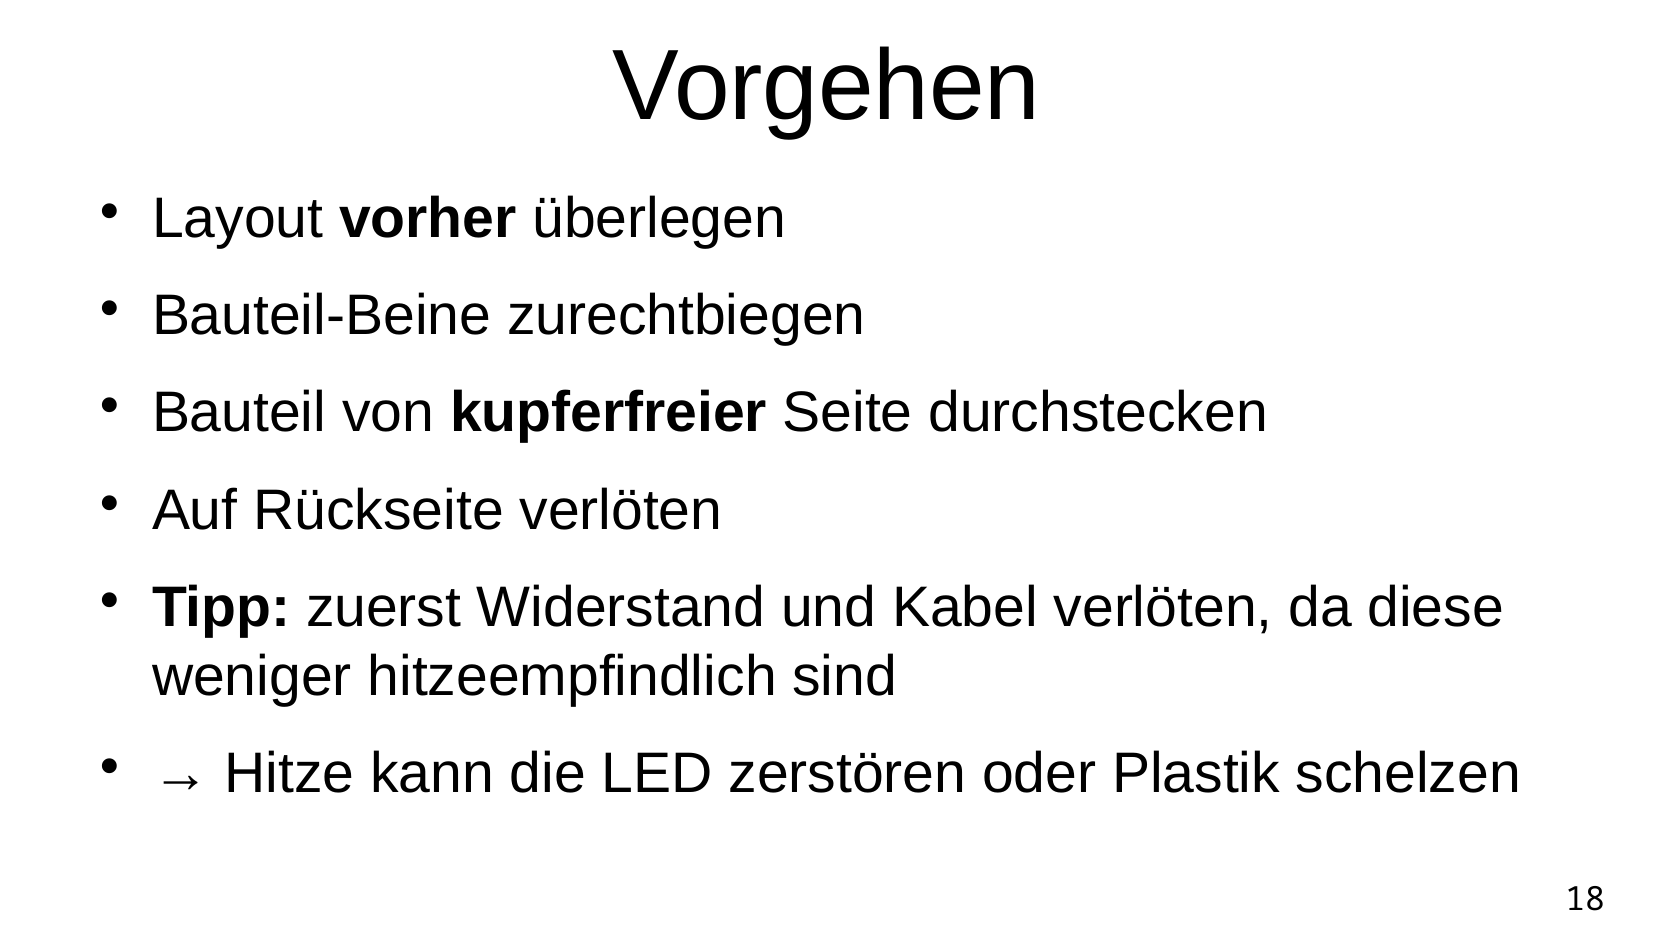

Vorgehen
Layout vorher überlegen
Bauteil-Beine zurechtbiegen
Bauteil von kupferfreier Seite durchstecken
Auf Rückseite verlöten
Tipp: zuerst Widerstand und Kabel verlöten, da diese weniger hitzeempfindlich sind
→ Hitze kann die LED zerstören oder Plastik schelzen